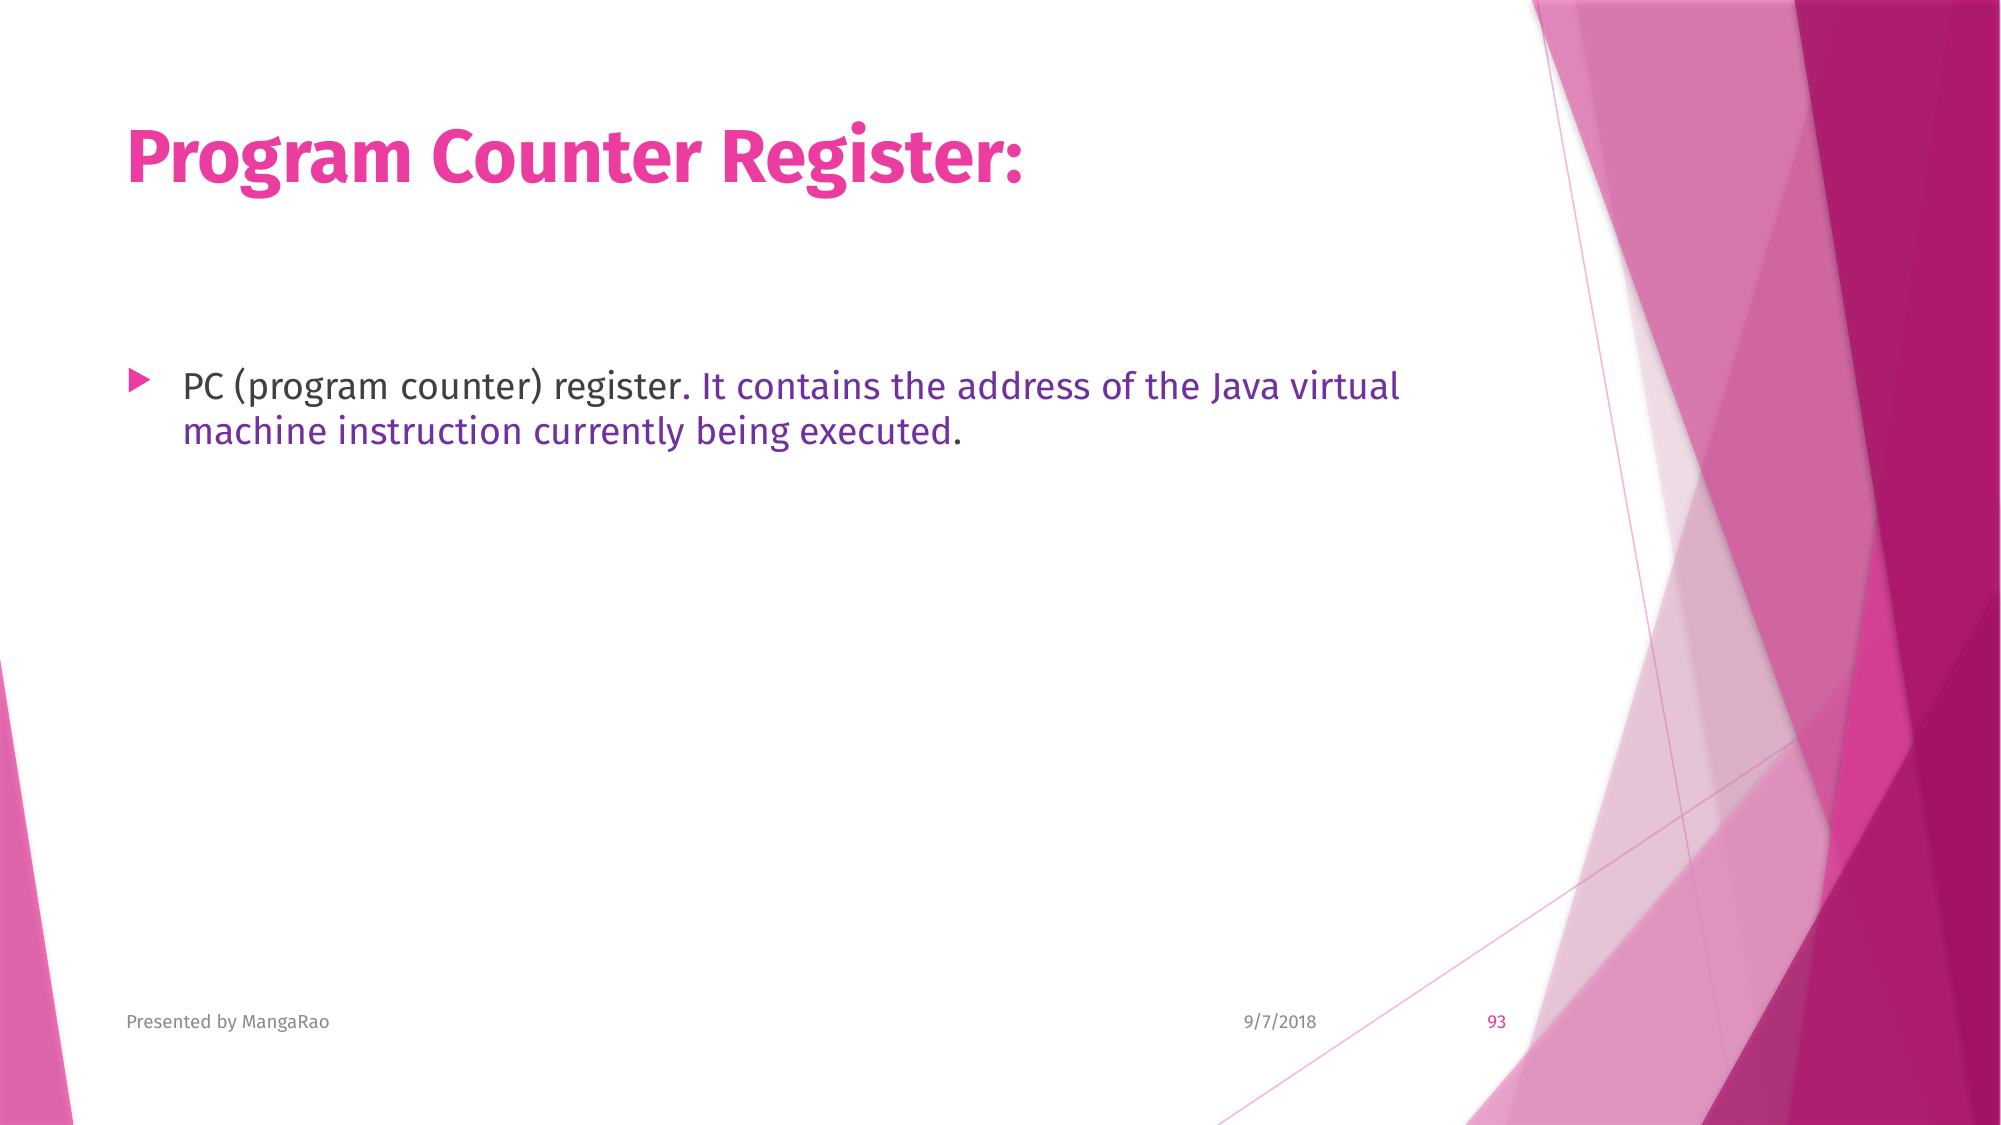

# Program Counter Register:
PC (program counter) register. It contains the address of the Java virtual machine instruction currently being executed.
Presented by MangaRao
9/7/2018
93